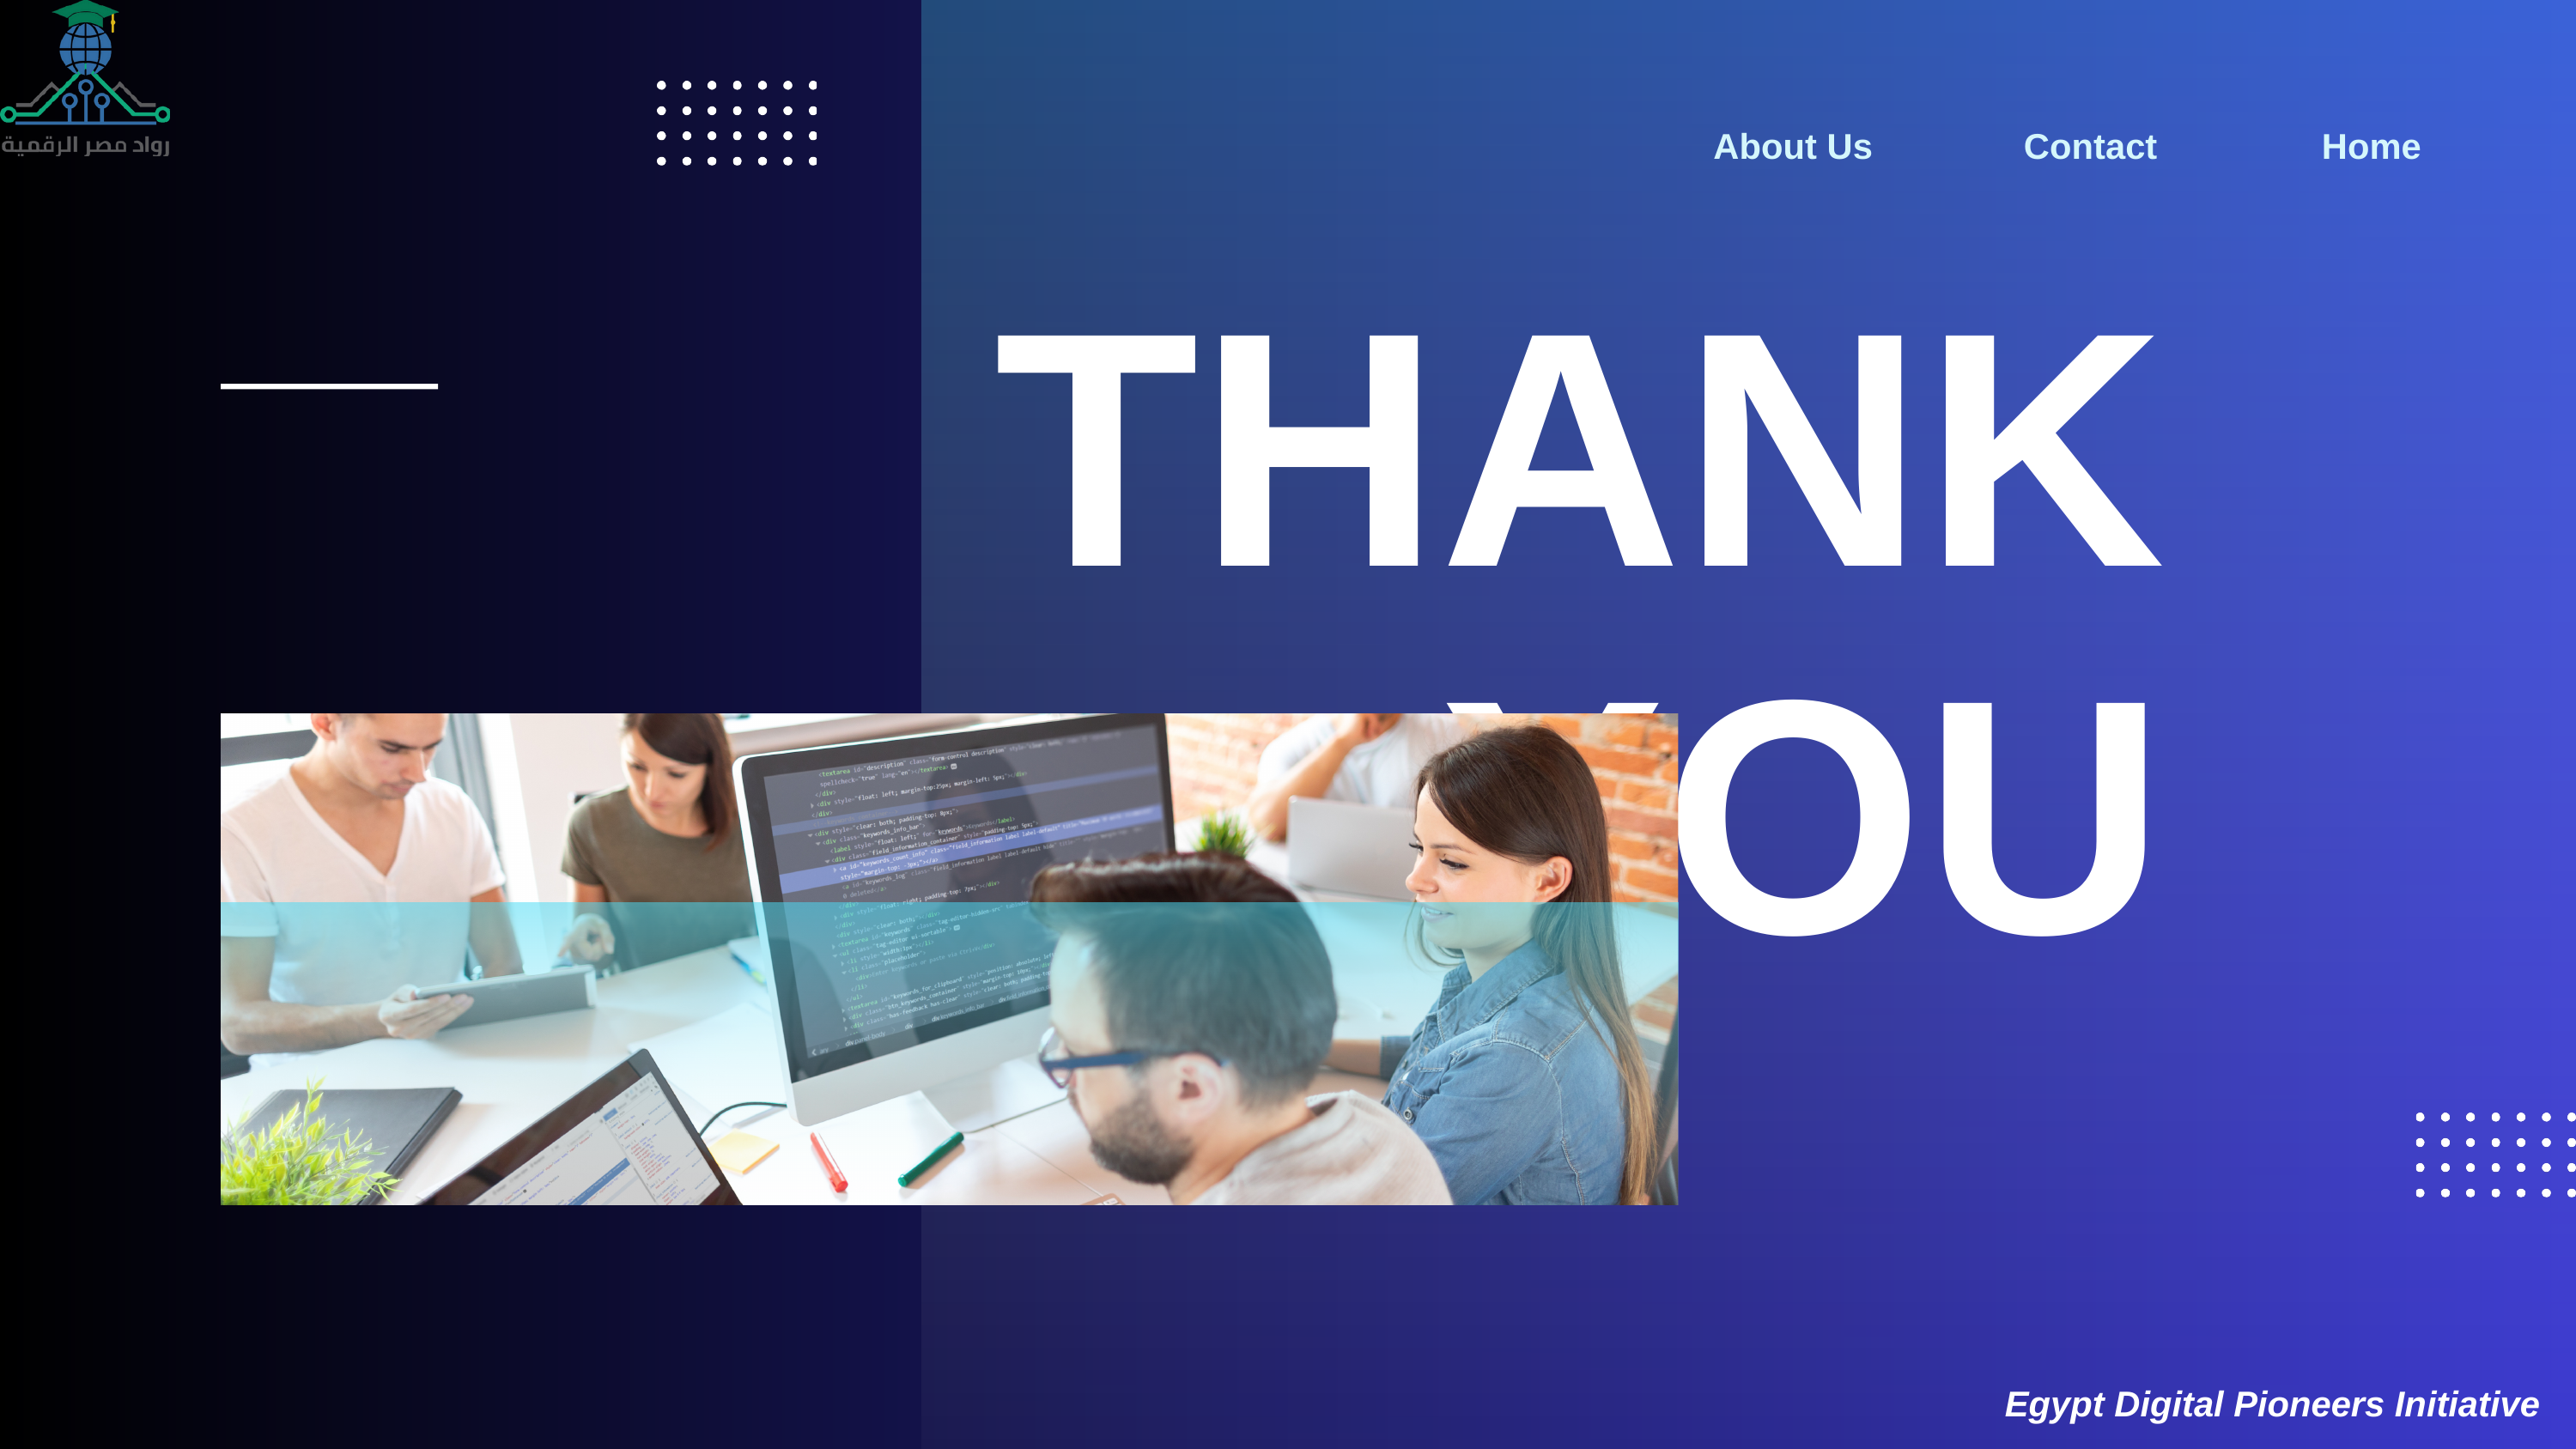

About Us
Contact
Home
THANK YOU

Egypt Digital Pioneers Initiative